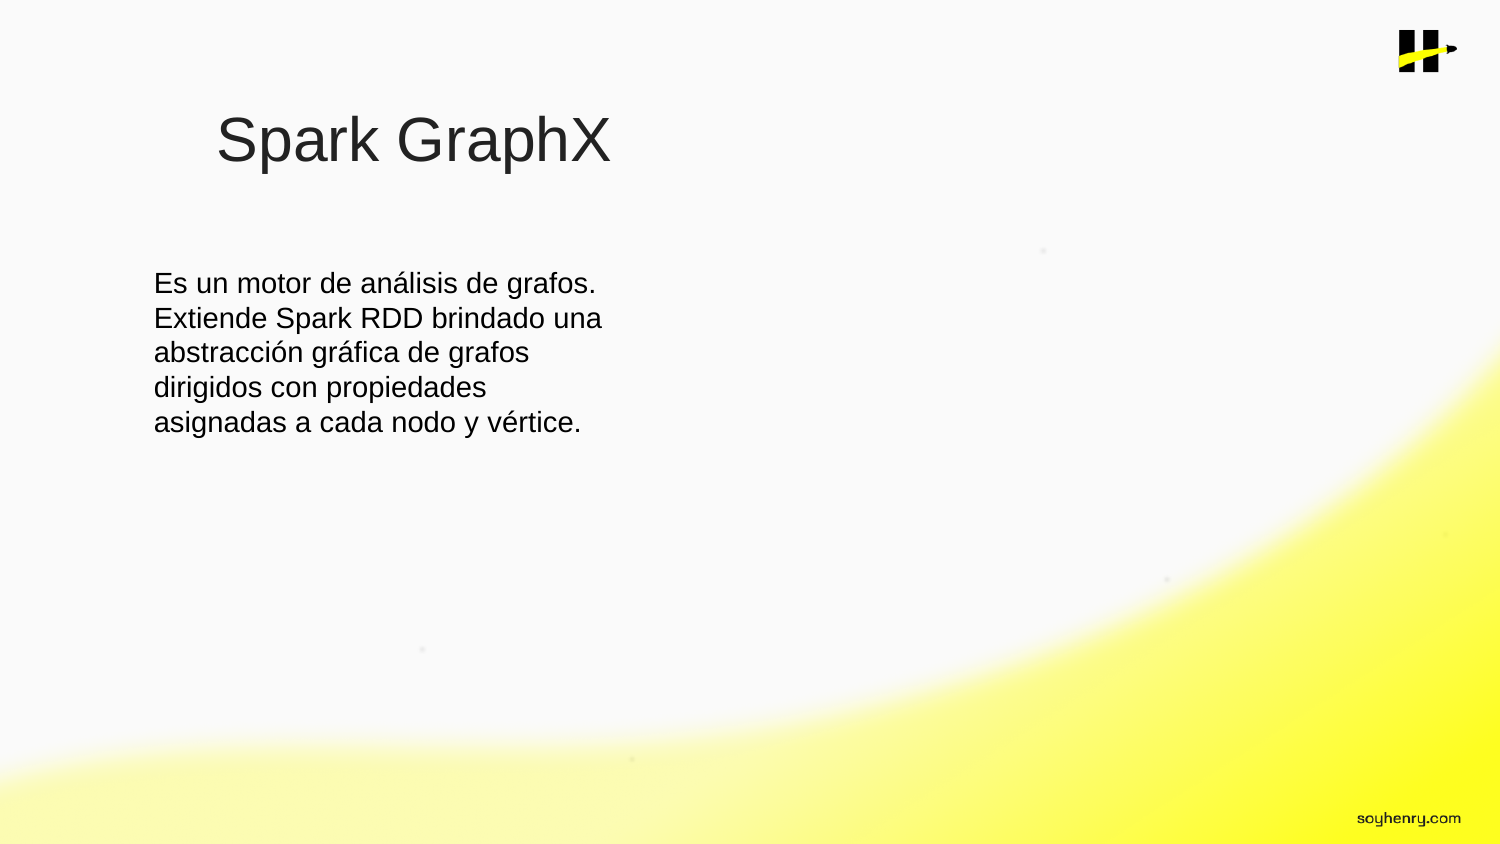

Spark GraphX
Es un motor de análisis de grafos.
Extiende Spark RDD brindado una abstracción gráfica de grafos dirigidos con propiedades asignadas a cada nodo y vértice.